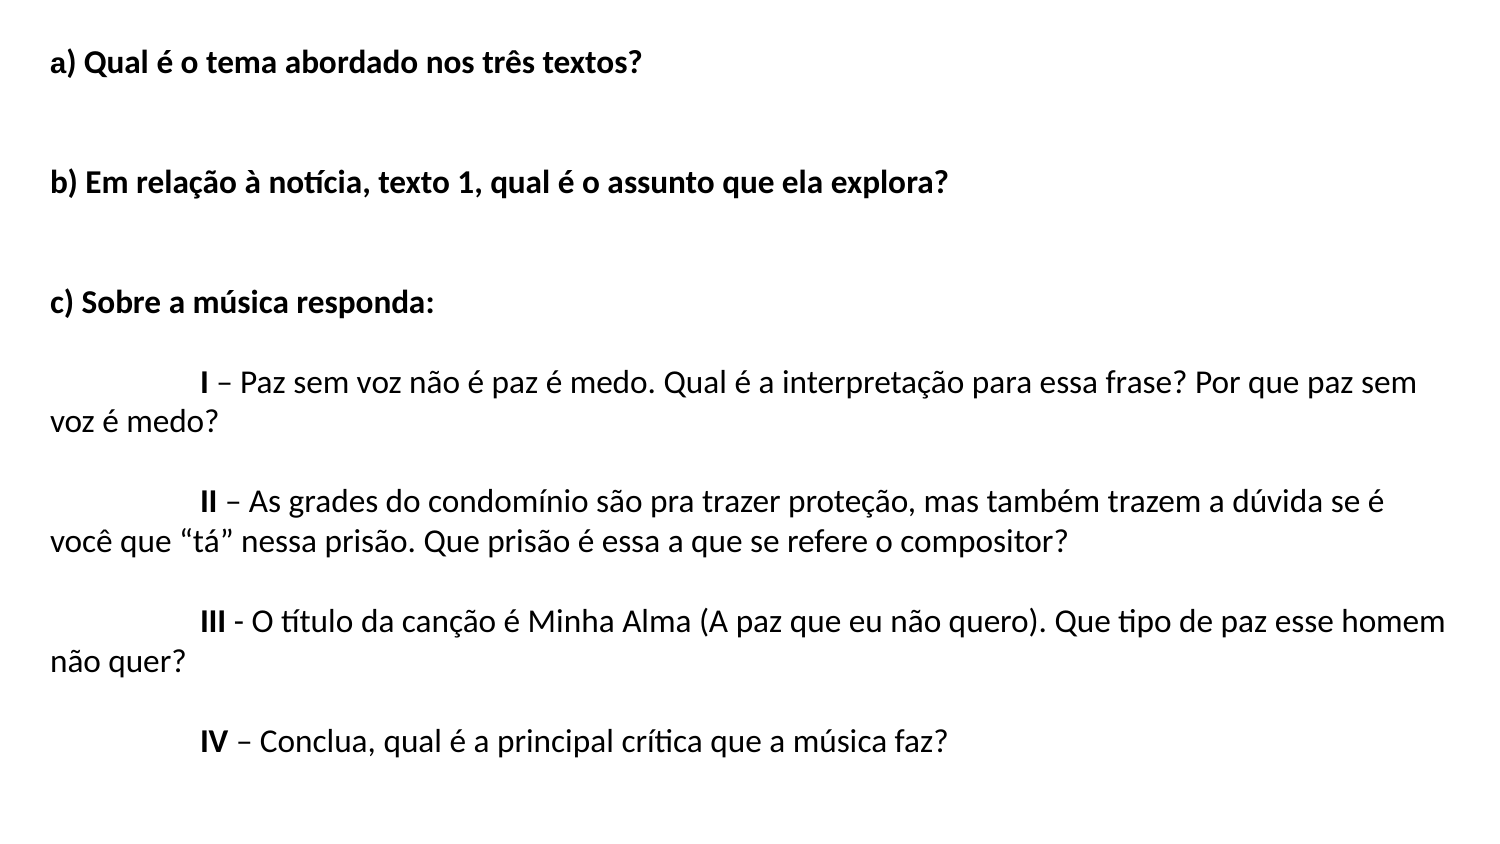

a) Qual é o tema abordado nos três textos?

b) Em relação à notícia, texto 1, qual é o assunto que ela explora?

c) Sobre a música responda:

	I – Paz sem voz não é paz é medo. Qual é a interpretação para essa frase? Por que paz sem voz é medo?

	II – As grades do condomínio são pra trazer proteção, mas também trazem a dúvida se é você que “tá” nessa prisão. Que prisão é essa a que se refere o compositor?

	III - O título da canção é Minha Alma (A paz que eu não quero). Que tipo de paz esse homem não quer?

	IV – Conclua, qual é a principal crítica que a música faz?